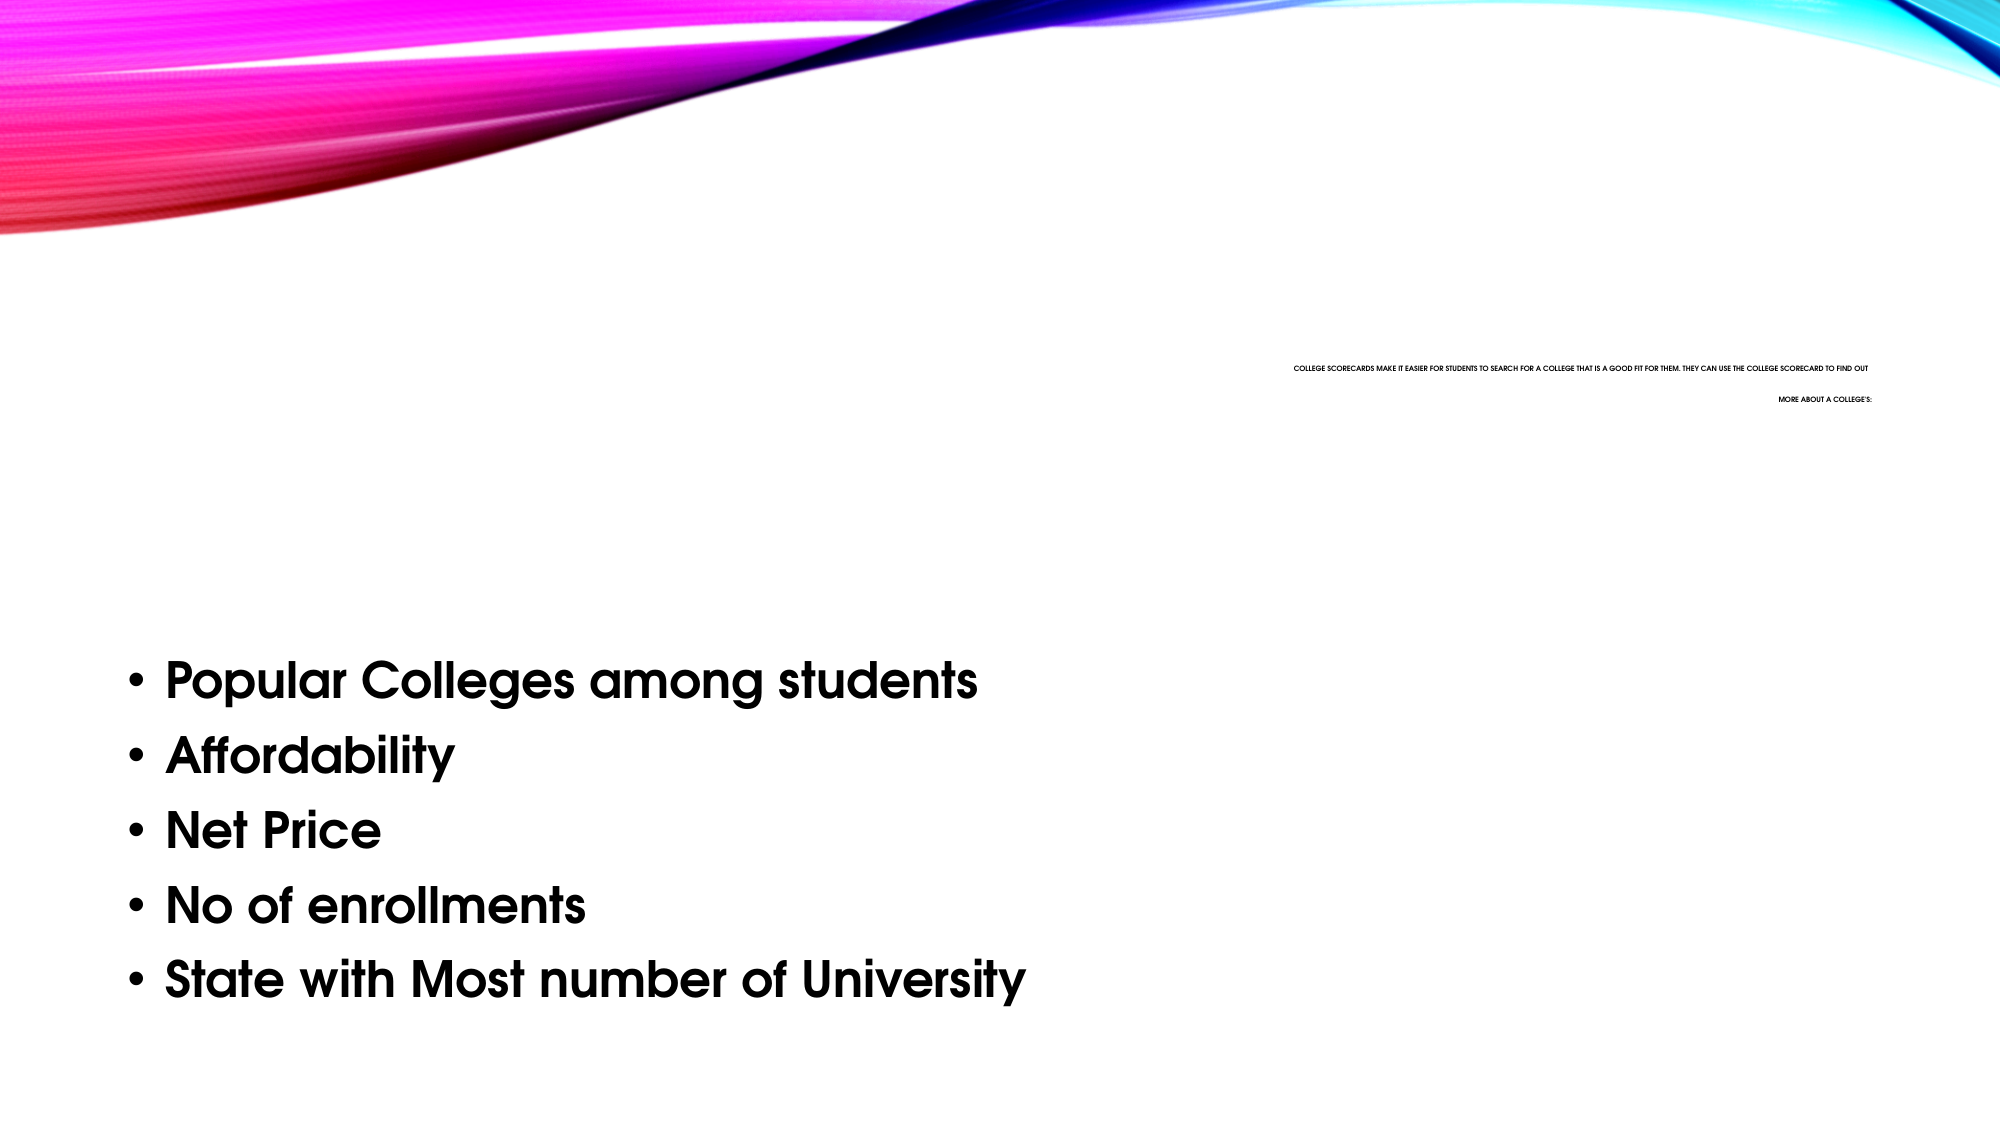

# College Scorecards make it easier for students to search for a college that is a good fit for them. They can use the College Scorecard to find out more about a college's:
Popular Colleges among students
Affordability
Net Price
No of enrollments
State with Most number of University